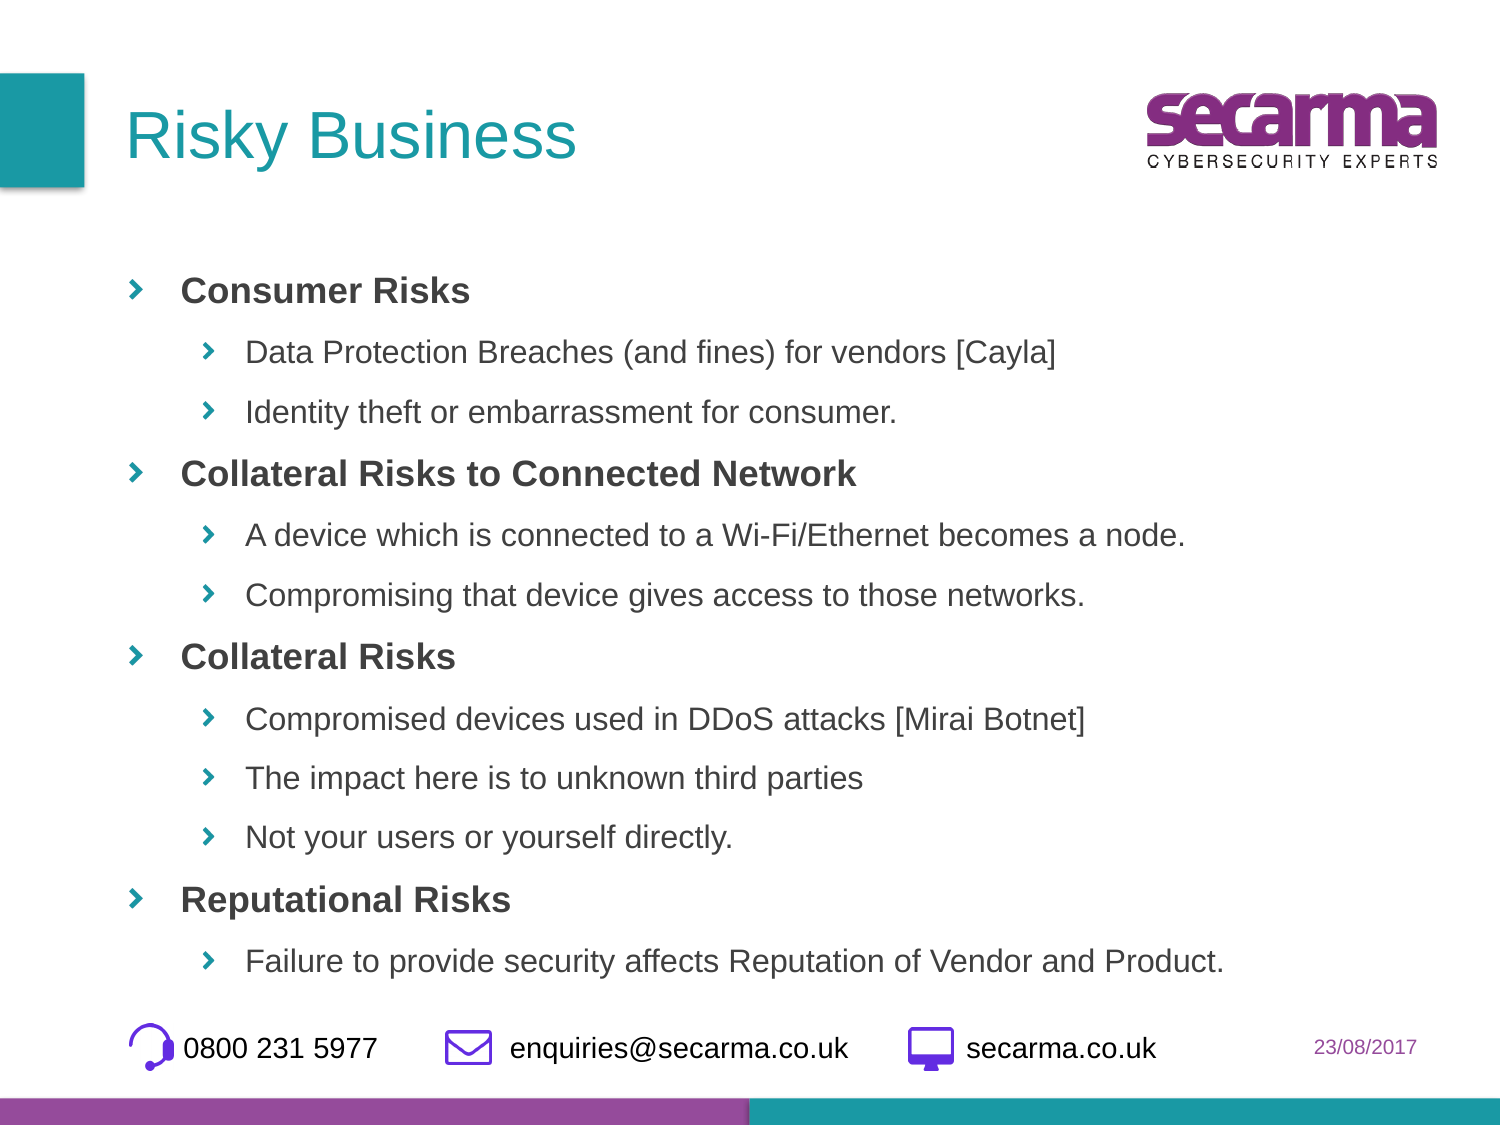

# Risky Business
Consumer Risks
Data Protection Breaches (and fines) for vendors [Cayla]
Identity theft or embarrassment for consumer.
Collateral Risks to Connected Network
A device which is connected to a Wi-Fi/Ethernet becomes a node.
Compromising that device gives access to those networks.
Collateral Risks
Compromised devices used in DDoS attacks [Mirai Botnet]
The impact here is to unknown third parties
Not your users or yourself directly.
Reputational Risks
Failure to provide security affects Reputation of Vendor and Product.
       0800 231 5977                enquiries@secarma.co.uk	           secarma.co.uk
23/08/2017